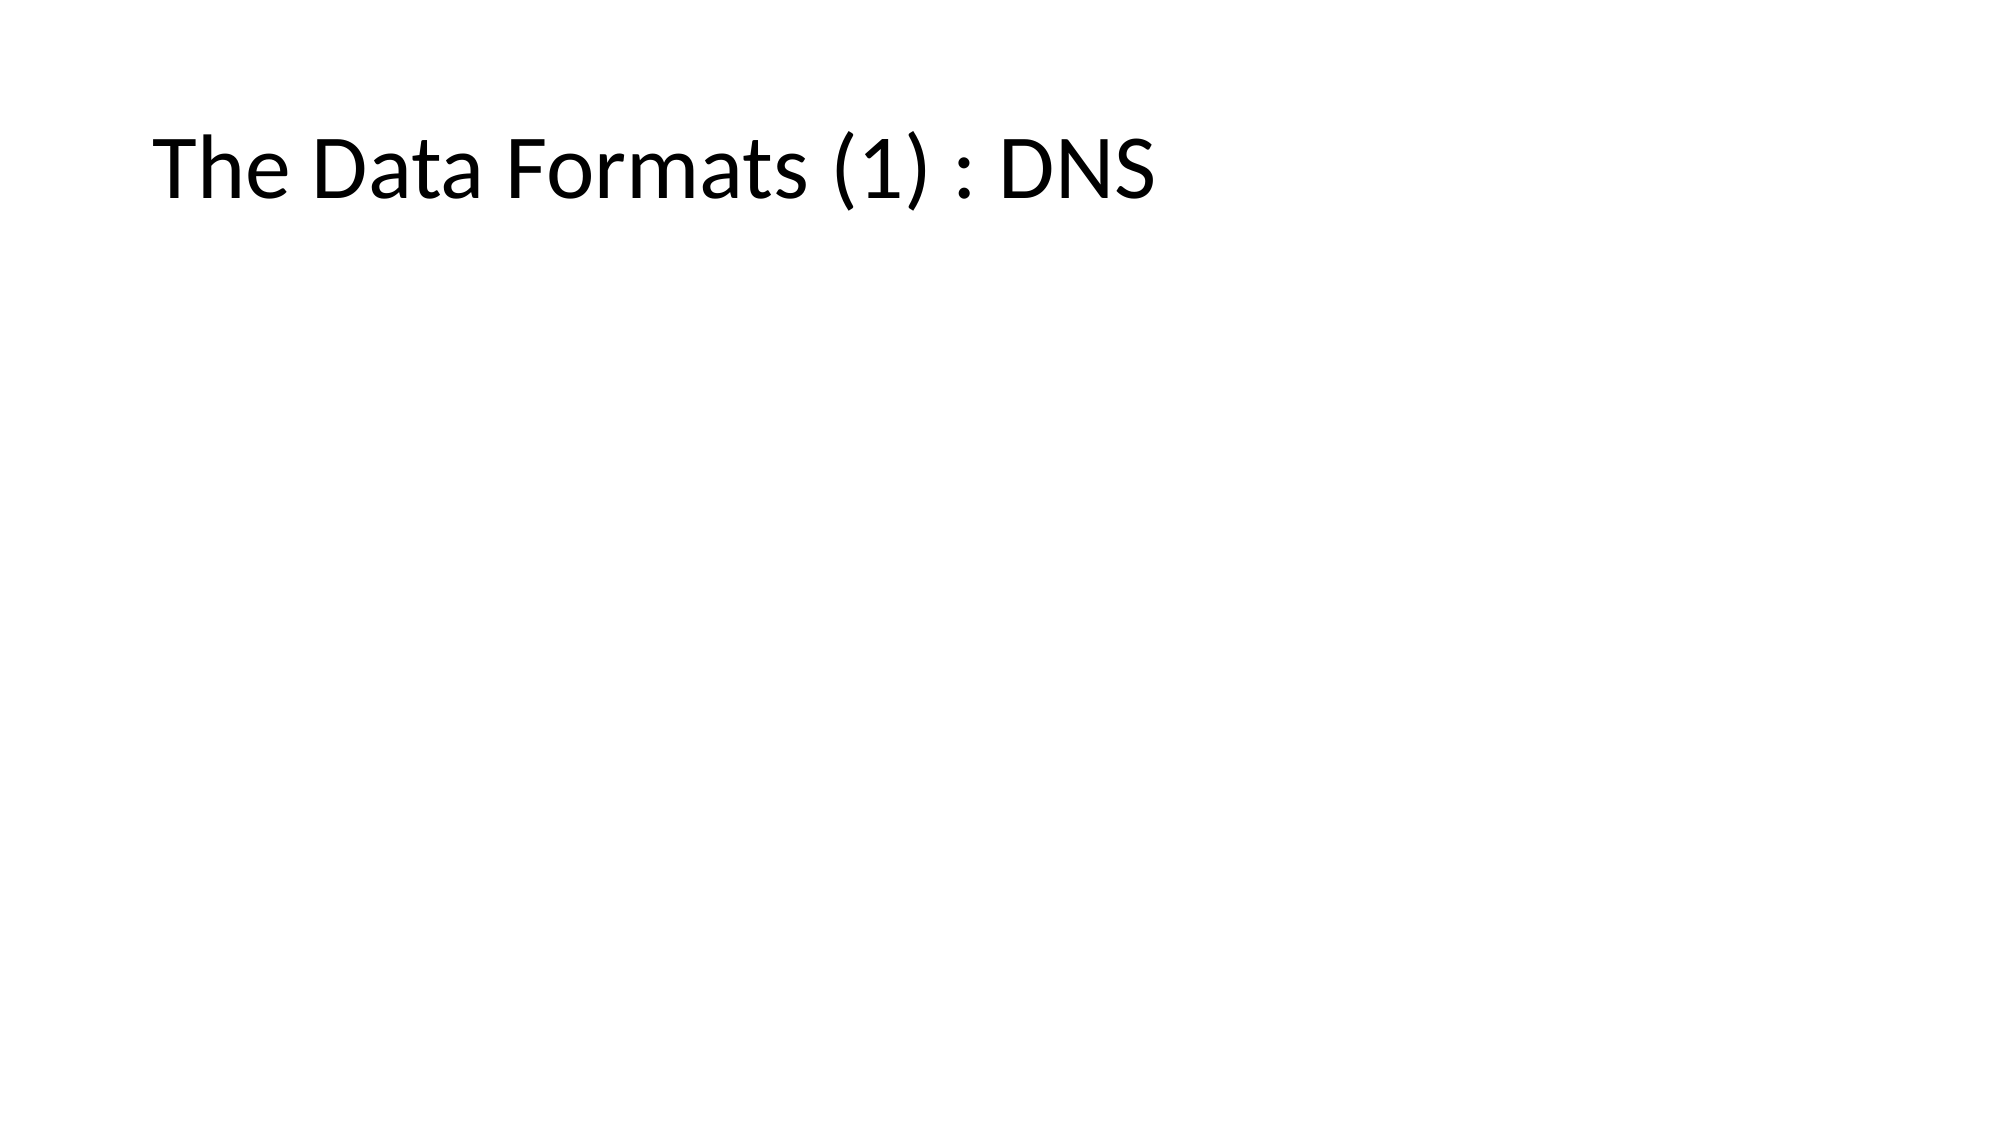

# The Data Formats (1) : DNS